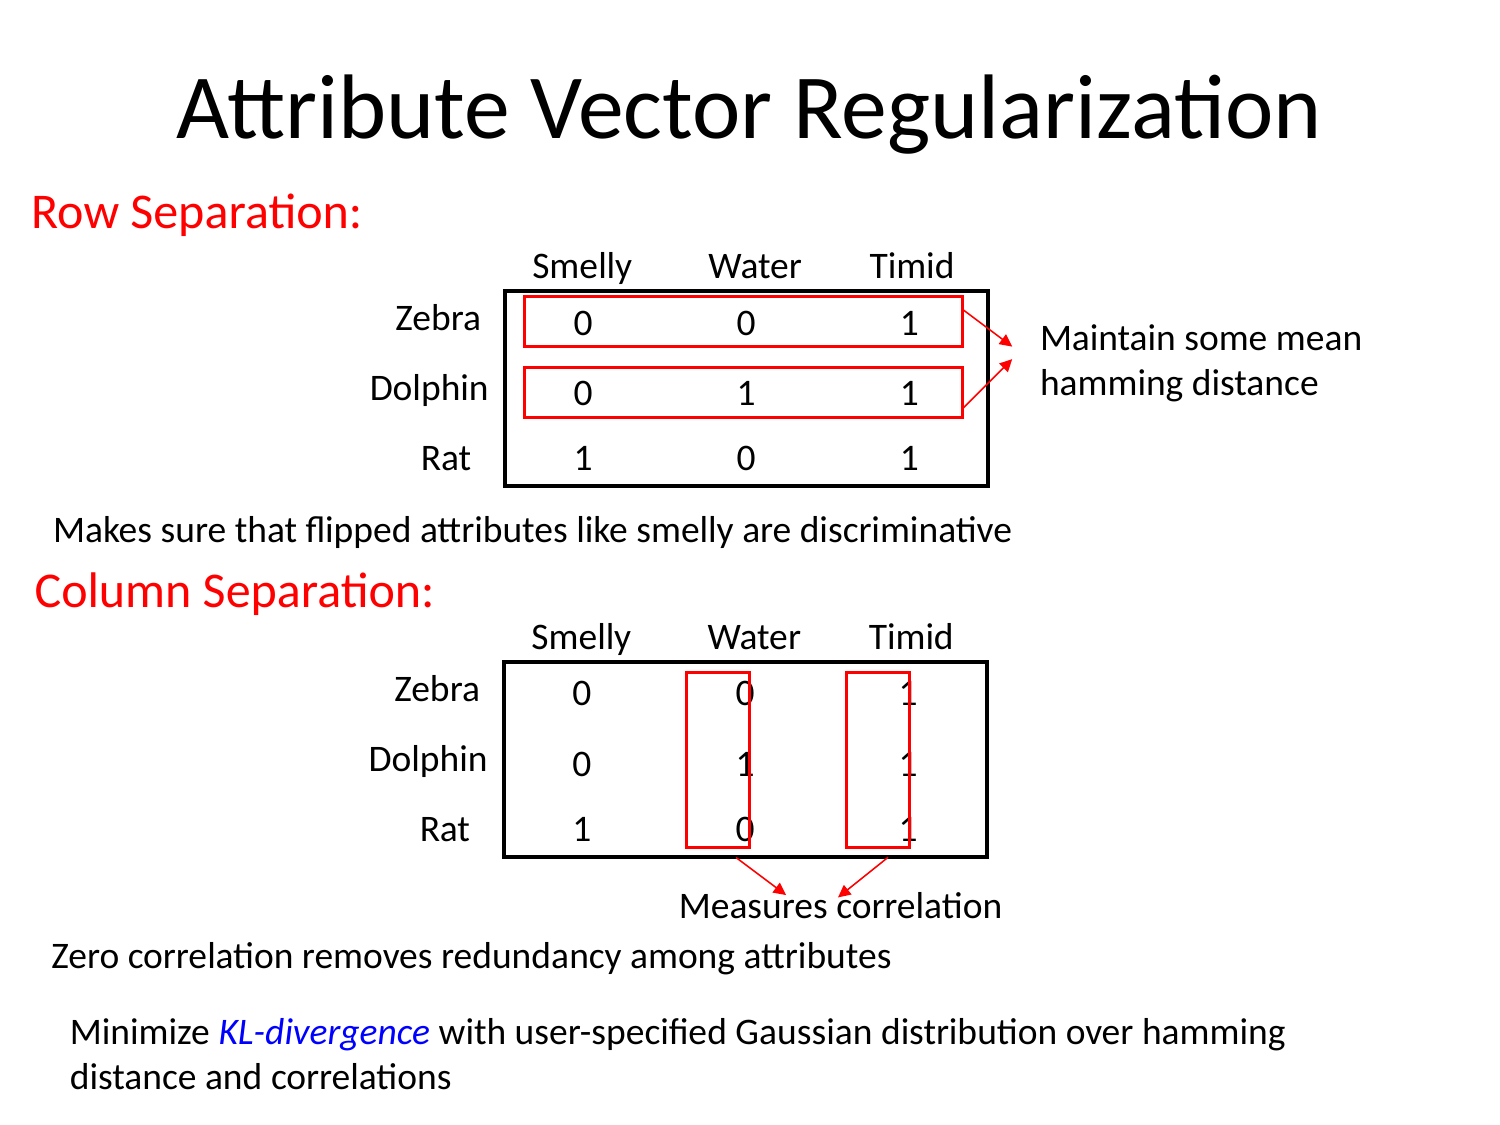

# Attribute Vector Regularization
Row Separation:
Smelly         Water        Timid
   Zebra

Dolphin

      Rat
0                 0                 1
|  |  |  |
| --- | --- | --- |
|  |  |  |

Maintain some mean
hamming distance

0                 1                 1

1                 0                 1
Makes sure that flipped attributes like smelly are discriminative
Column Separation:
Smelly         Water        Timid
   Zebra

Dolphin

      Rat
0                 0                 1
|  |  |  |
| --- | --- | --- |
|  |  |  |

0                 1                 1
1                 0                 1

Measures correlation
Zero correlation removes redundancy among attributes
Minimize KL-divergence with user-specified Gaussian distribution over hamming
distance and correlations